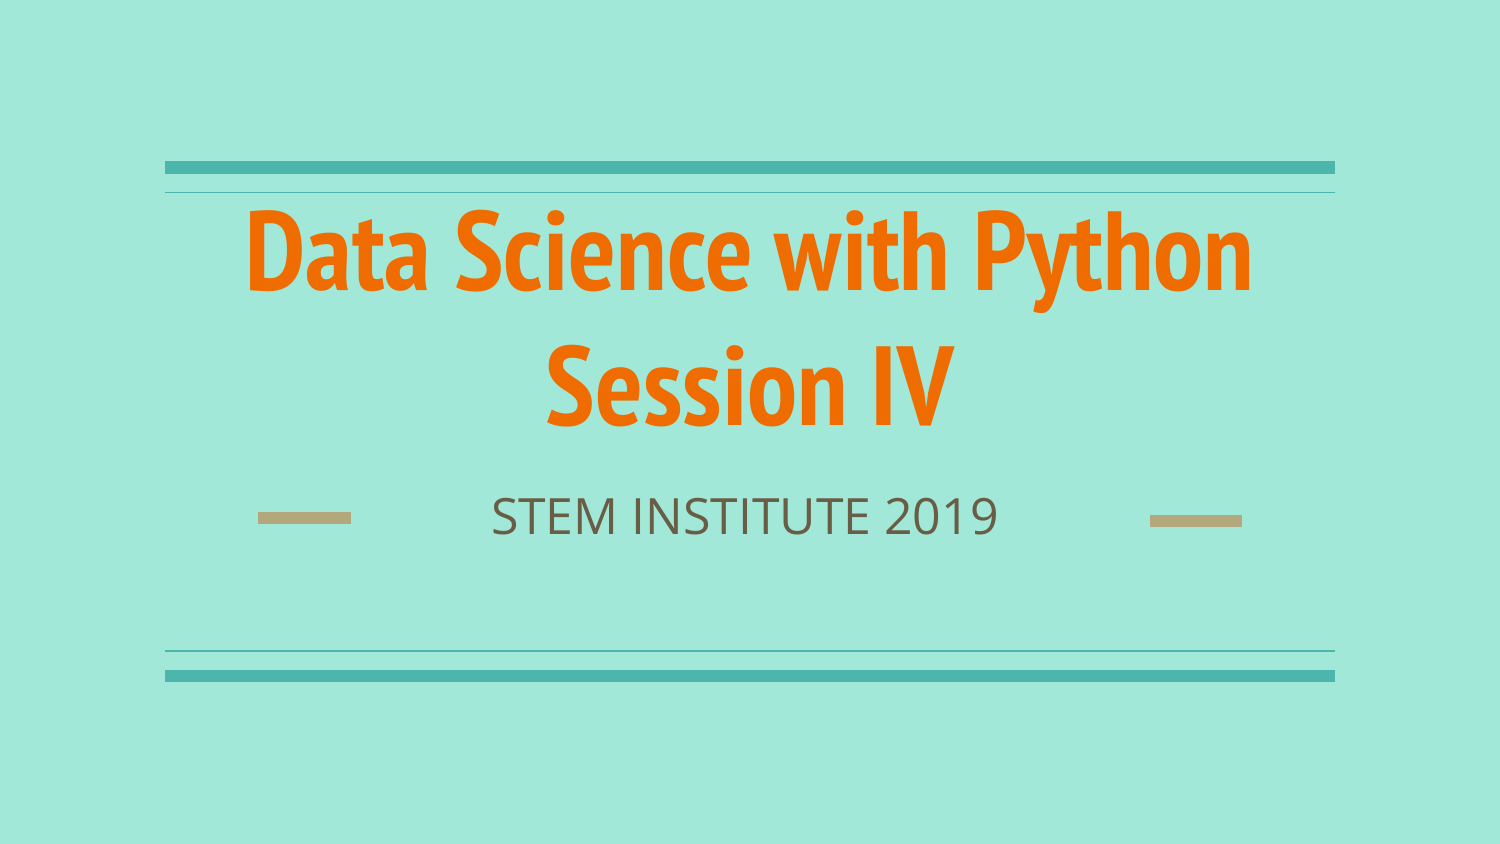

# Data Science with Python
Session IV
STEM INSTITUTE 2019